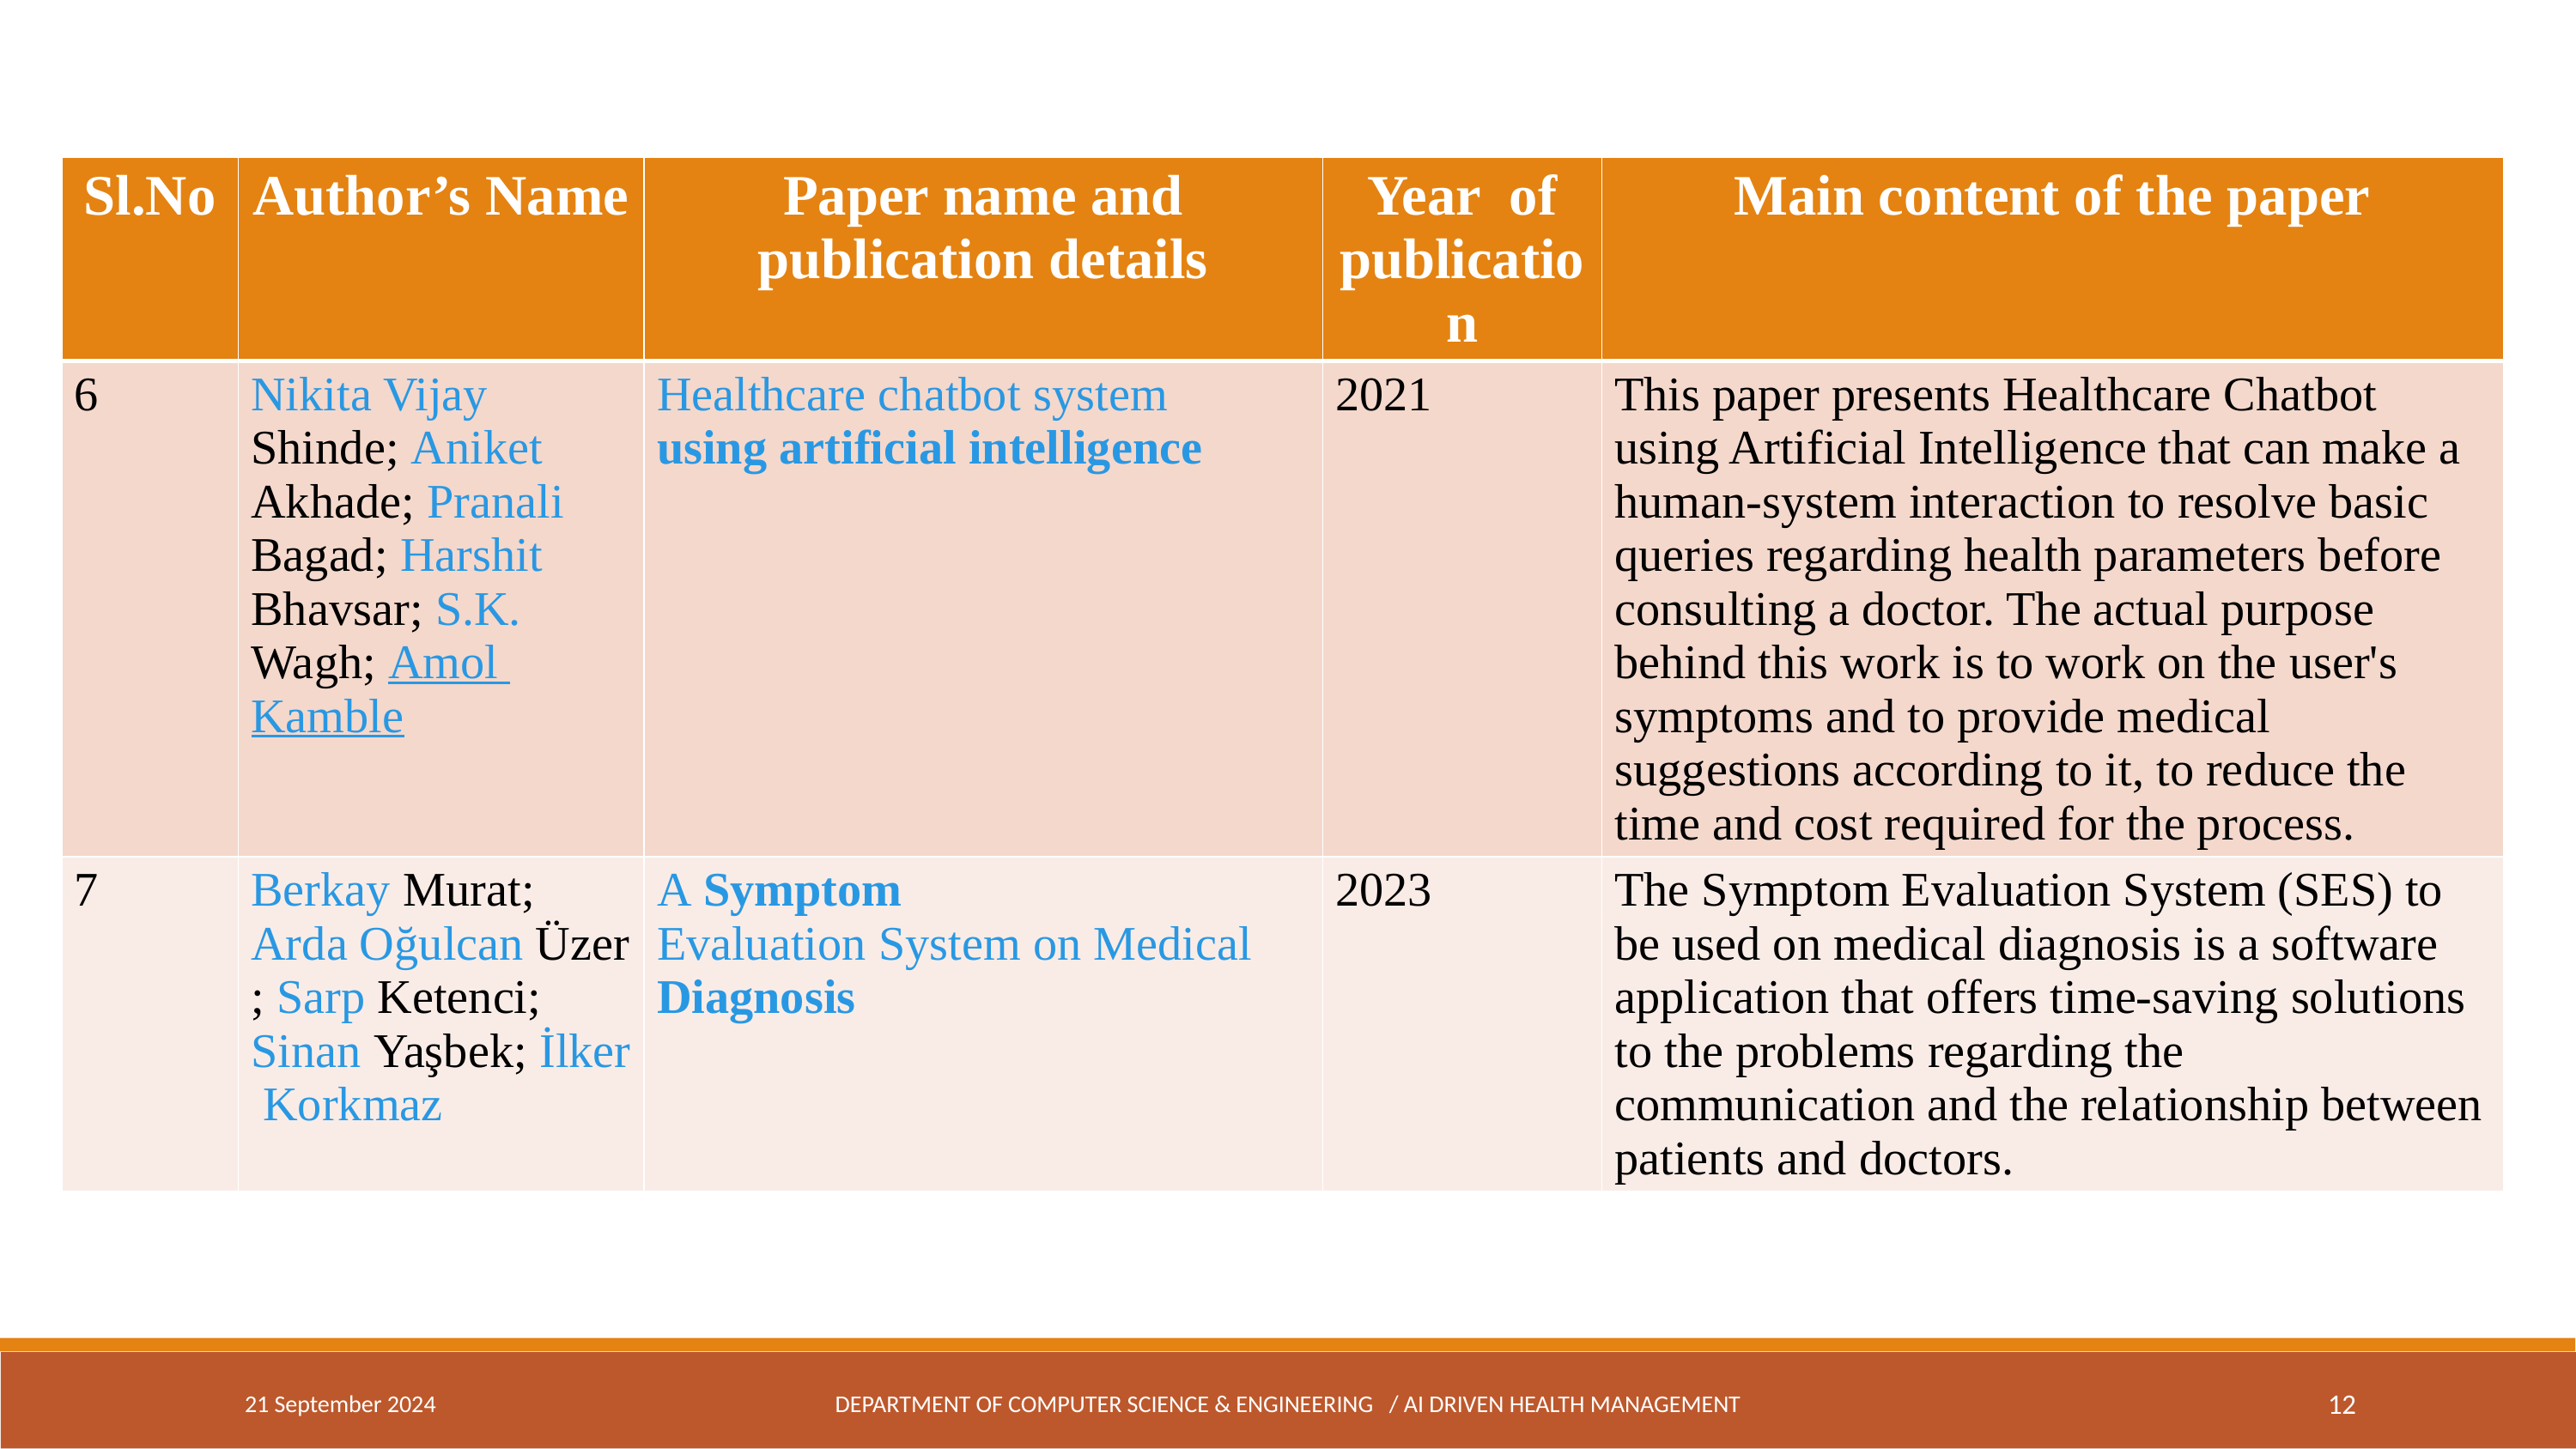

| Sl.No | Author’s Name | Paper name and publication details | Year of publication | Main content of the paper |
| --- | --- | --- | --- | --- |
| 6 | Nikita Vijay Shinde; Aniket Akhade; Pranali Bagad; Harshit Bhavsar; S.K. Wagh; Amol Kamble | Healthcare chatbot system using artificial intelligence | 2021 | This paper presents Healthcare Chatbot using Artificial Intelligence that can make a human-system interaction to resolve basic queries regarding health parameters before consulting a doctor. The actual purpose behind this work is to work on the user's symptoms and to provide medical suggestions according to it, to reduce the time and cost required for the process. |
| 7 | Berkay Murat; Arda Oğulcan Üzer; Sarp Ketenci; Sinan Yaşbek; İlker Korkmaz | A Symptom Evaluation System on Medical Diagnosis | 2023 | The Symptom Evaluation System (SES) to be used on medical diagnosis is a software application that offers time-saving solutions to the problems regarding the communication and the relationship between patients and doctors. |
21 September 2024
DEPARTMENT OF COMPUTER SCIENCE & ENGINEERING   / AI DRIVEN HEALTH MANAGEMENT
12